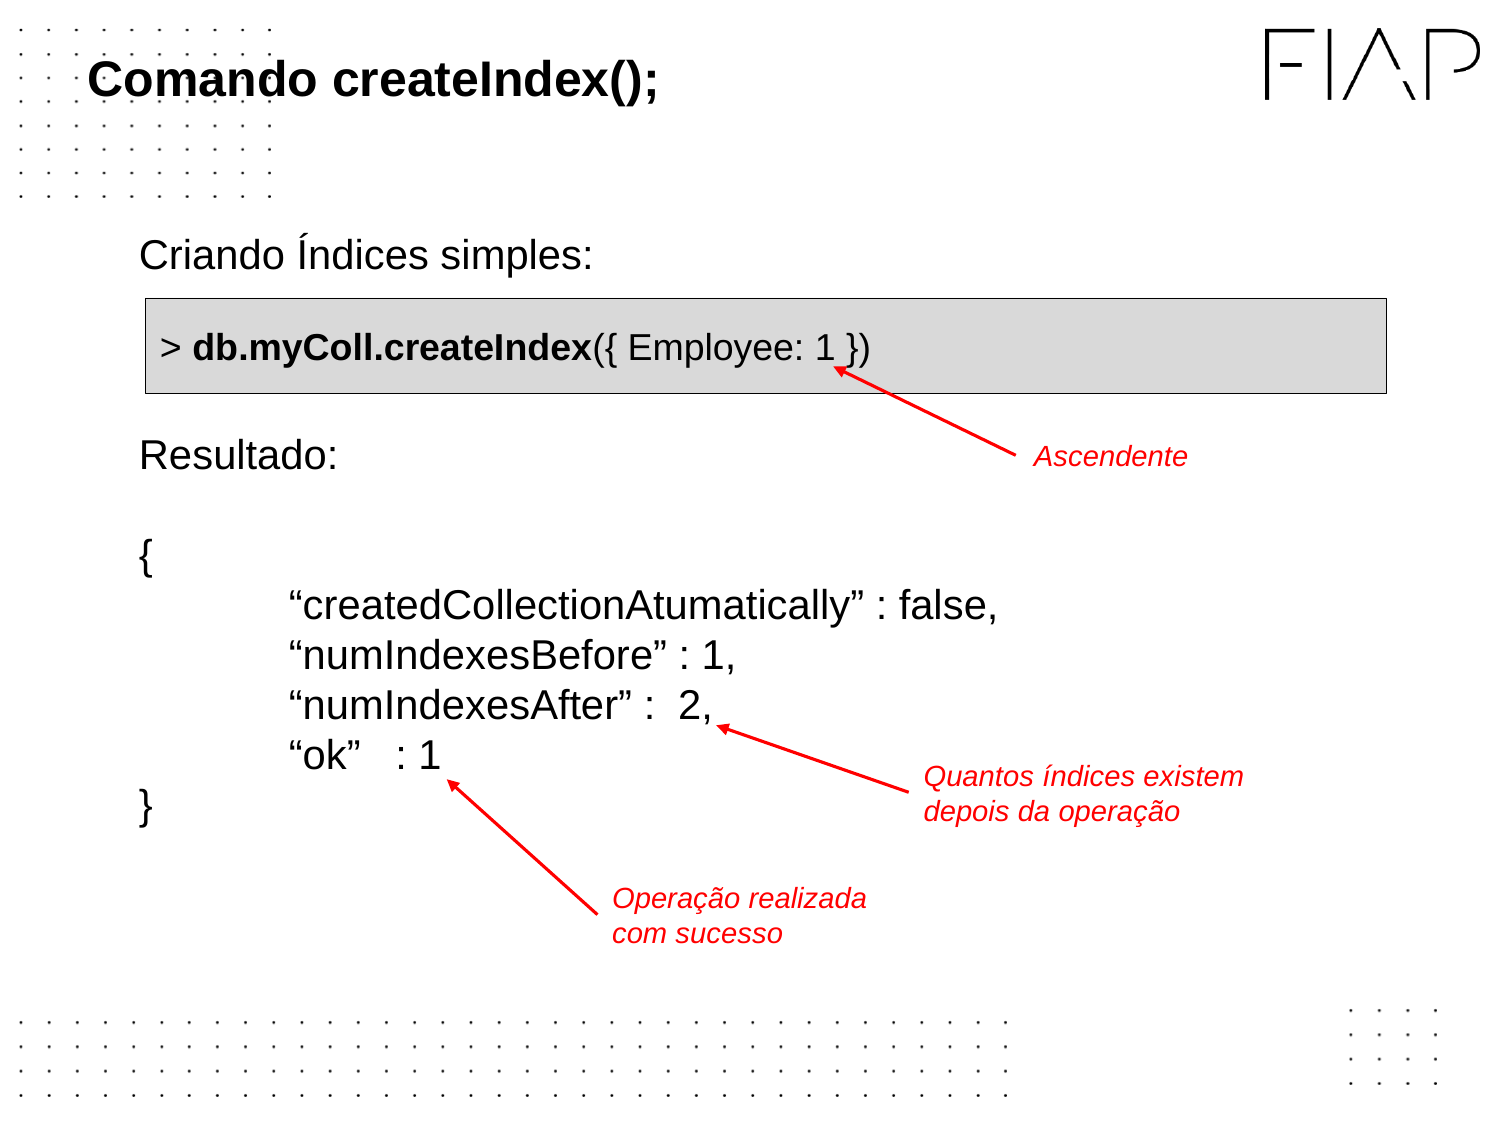

# Comando createIndex();
Criando Índices simples:

Resultado:

{
	“createdCollectionAtumatically” : false,
	“numIndexesBefore” : 1,
	“numIndexesAfter” :  2,
	“ok”   : 1
}
> db.myColl.createIndex({ Employee: 1 })
Ascendente
Quantos índices existem depois da operação
Operação realizada com sucesso